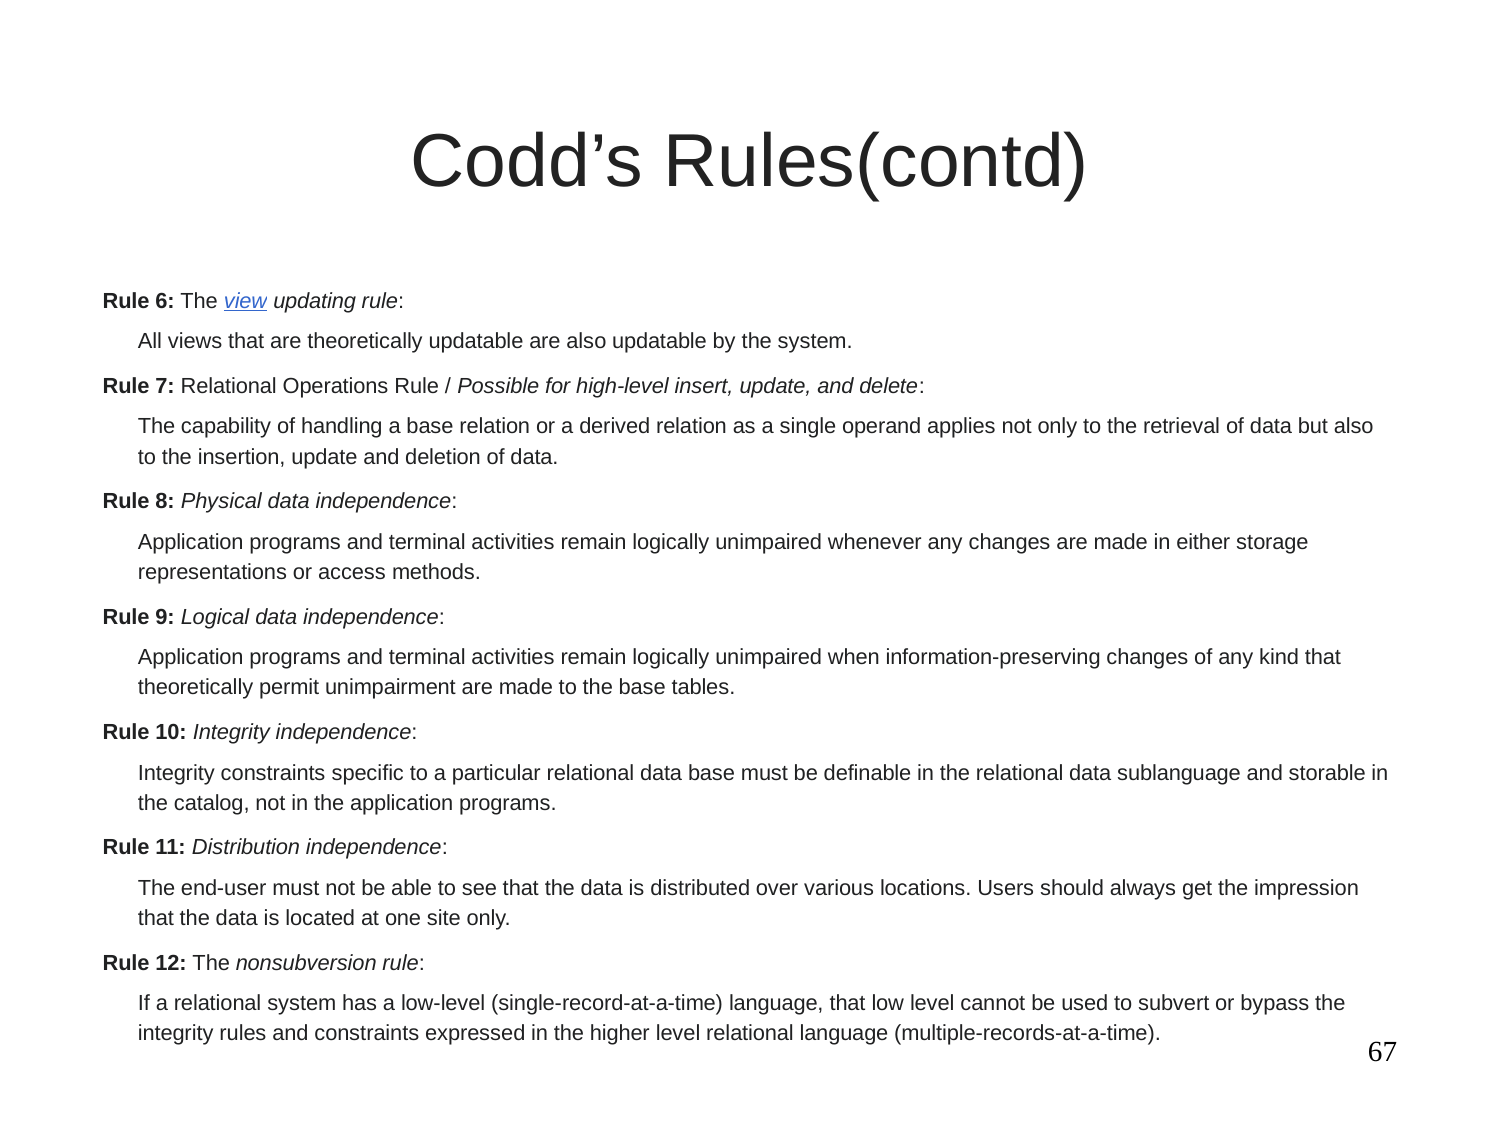

# Codd’s Rules(contd)
Rule 6: The view updating rule:
All views that are theoretically updatable are also updatable by the system.
Rule 7: Relational Operations Rule / Possible for high-level insert, update, and delete:
The capability of handling a base relation or a derived relation as a single operand applies not only to the retrieval of data but also to the insertion, update and deletion of data.
Rule 8: Physical data independence:
Application programs and terminal activities remain logically unimpaired whenever any changes are made in either storage representations or access methods.
Rule 9: Logical data independence:
Application programs and terminal activities remain logically unimpaired when information-preserving changes of any kind that theoretically permit unimpairment are made to the base tables.
Rule 10: Integrity independence:
Integrity constraints specific to a particular relational data base must be definable in the relational data sublanguage and storable in the catalog, not in the application programs.
Rule 11: Distribution independence:
The end-user must not be able to see that the data is distributed over various locations. Users should always get the impression that the data is located at one site only.
Rule 12: The nonsubversion rule:
If a relational system has a low-level (single-record-at-a-time) language, that low level cannot be used to subvert or bypass the integrity rules and constraints expressed in the higher level relational language (multiple-records-at-a-time).

67